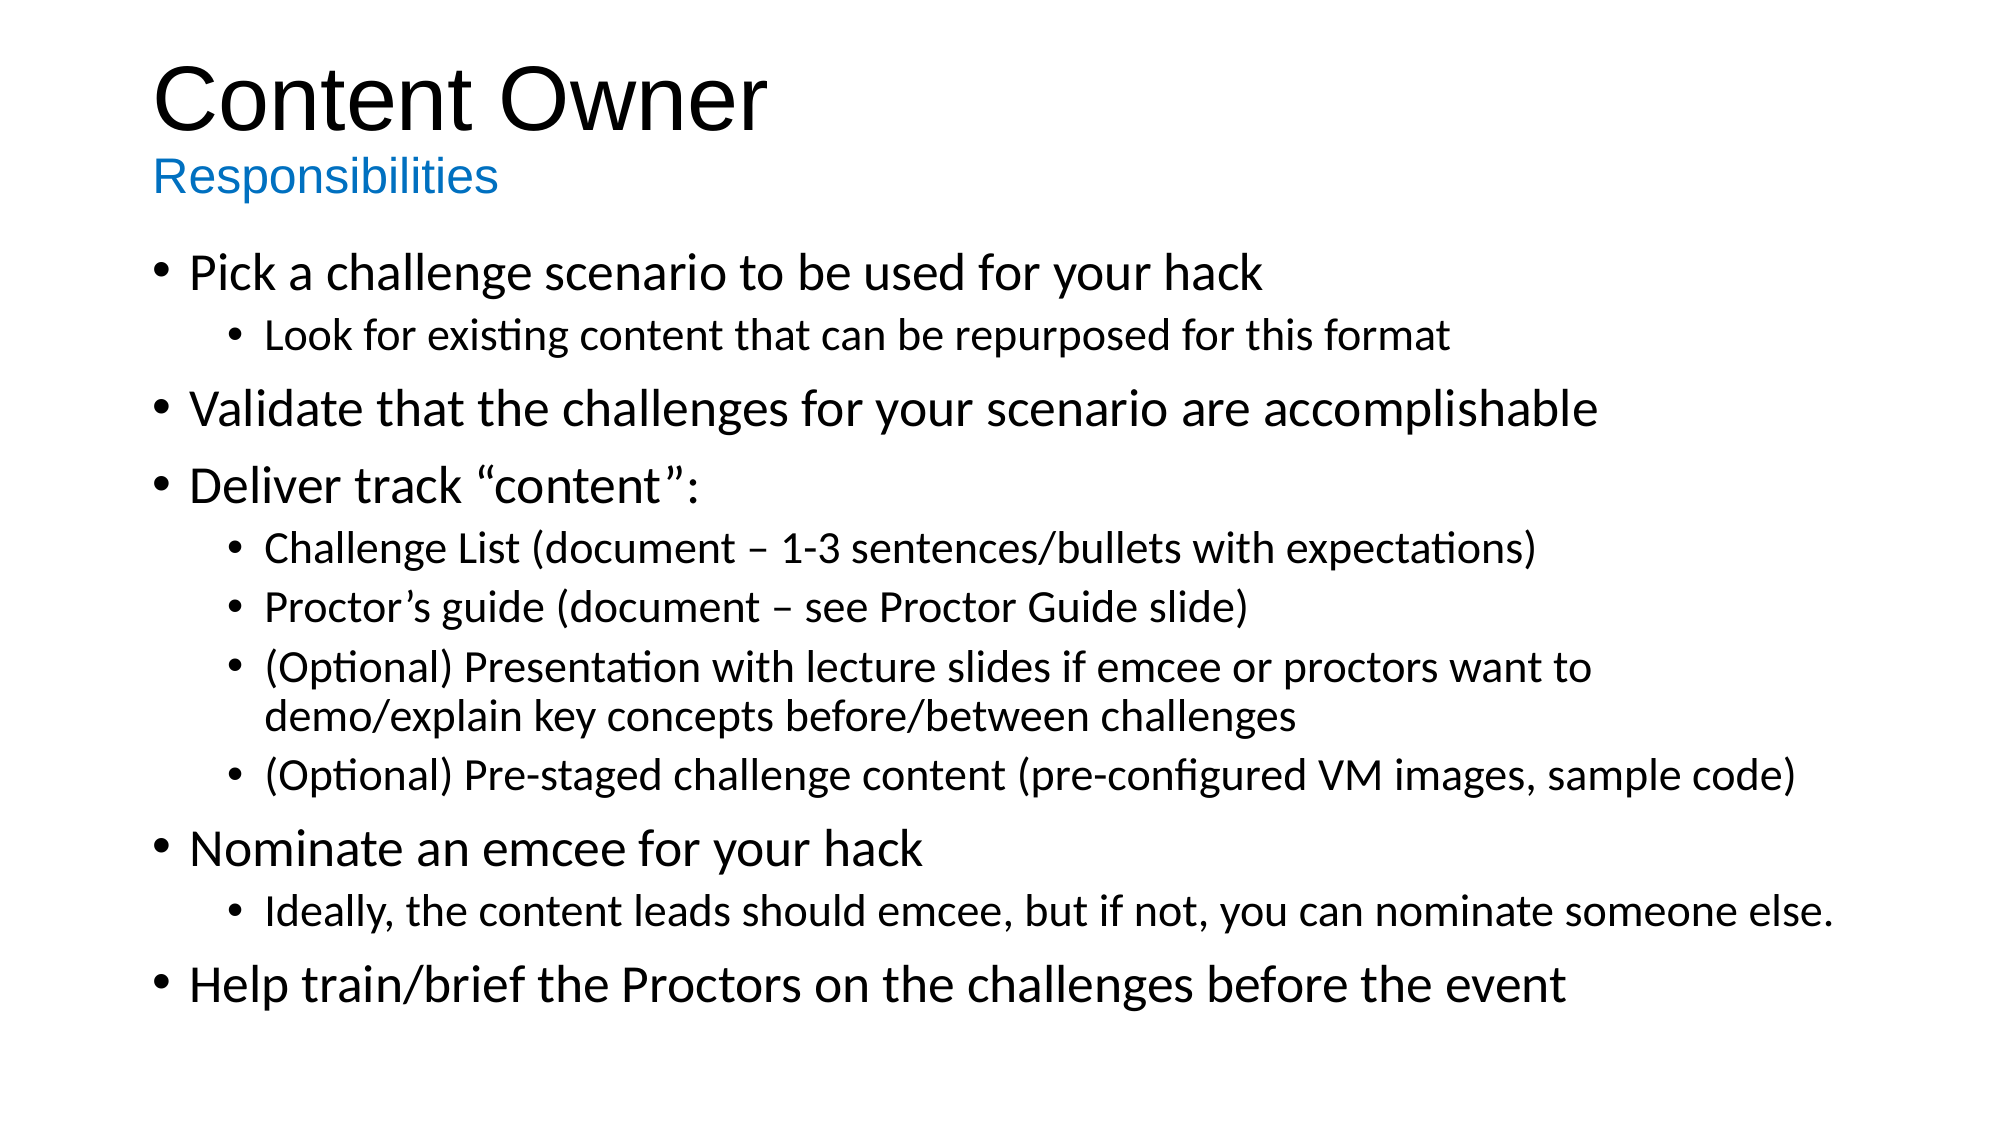

# Content Owner Responsibilities
Pick a challenge scenario to be used for your hack
Look for existing content that can be repurposed for this format
Validate that the challenges for your scenario are accomplishable
Deliver track “content”:
Challenge List (document – 1-3 sentences/bullets with expectations)
Proctor’s guide (document – see Proctor Guide slide)
(Optional) Presentation with lecture slides if emcee or proctors want to demo/explain key concepts before/between challenges
(Optional) Pre-staged challenge content (pre-configured VM images, sample code)
Nominate an emcee for your hack
Ideally, the content leads should emcee, but if not, you can nominate someone else.
Help train/brief the Proctors on the challenges before the event